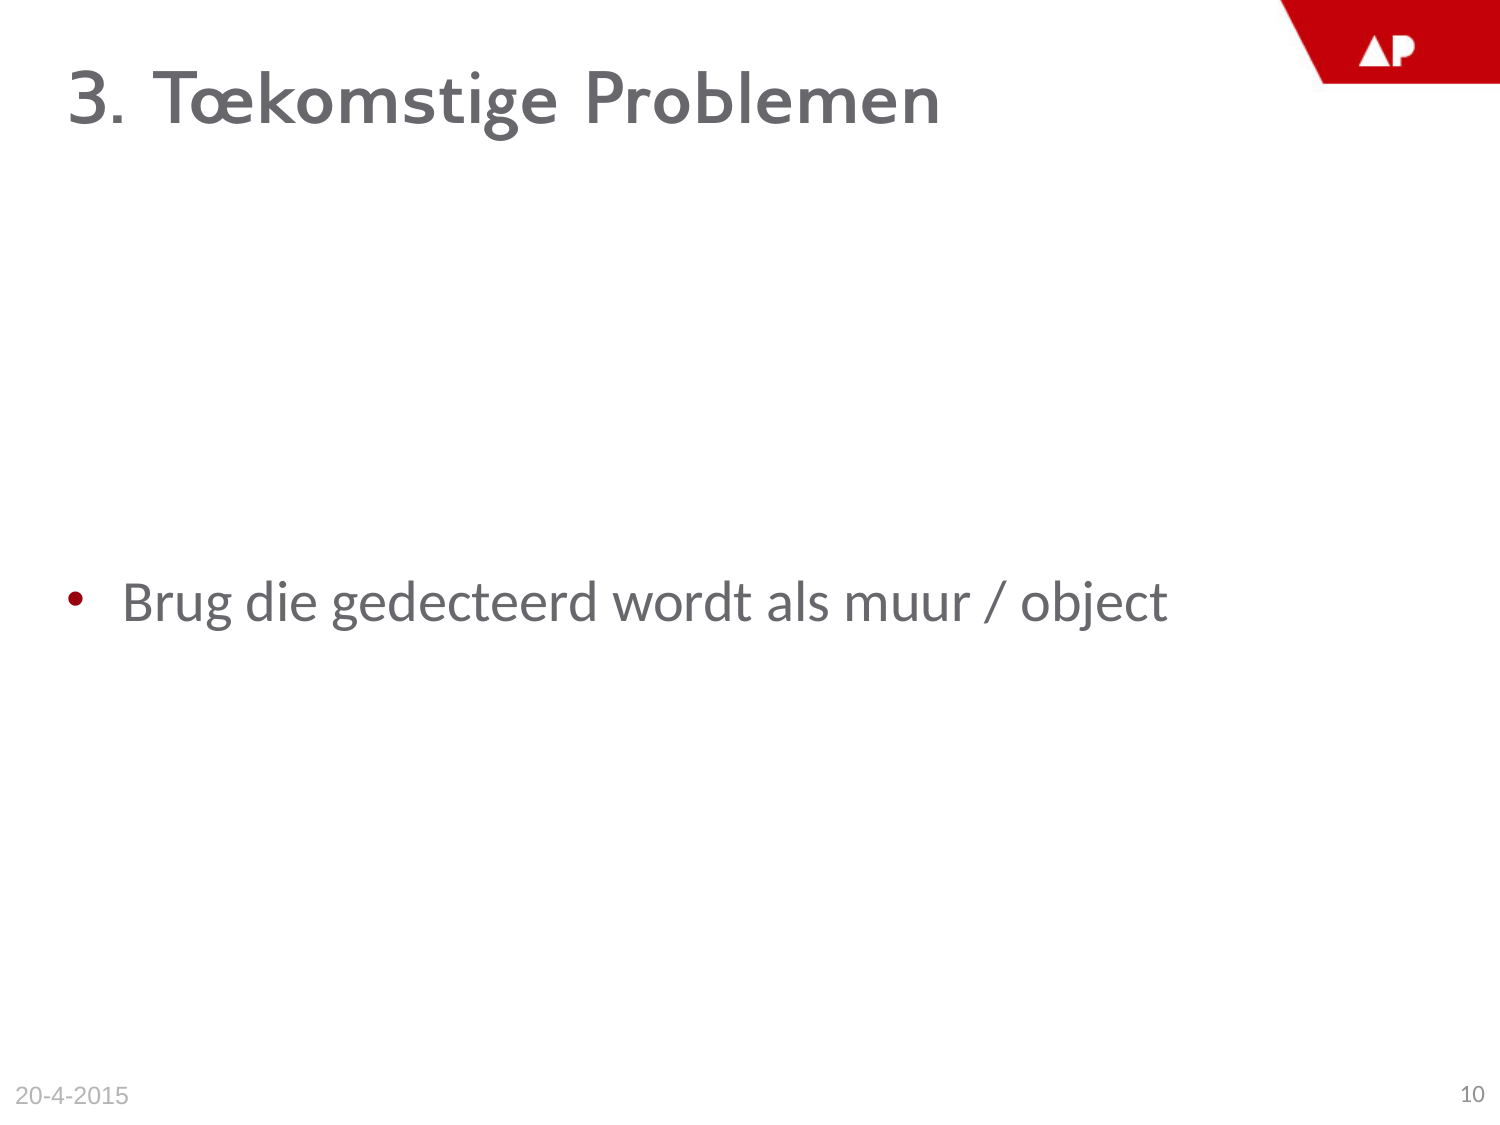

# 3. Toekomstige Problemen
Brug die gedecteerd wordt als muur / object

10
20-4-2015